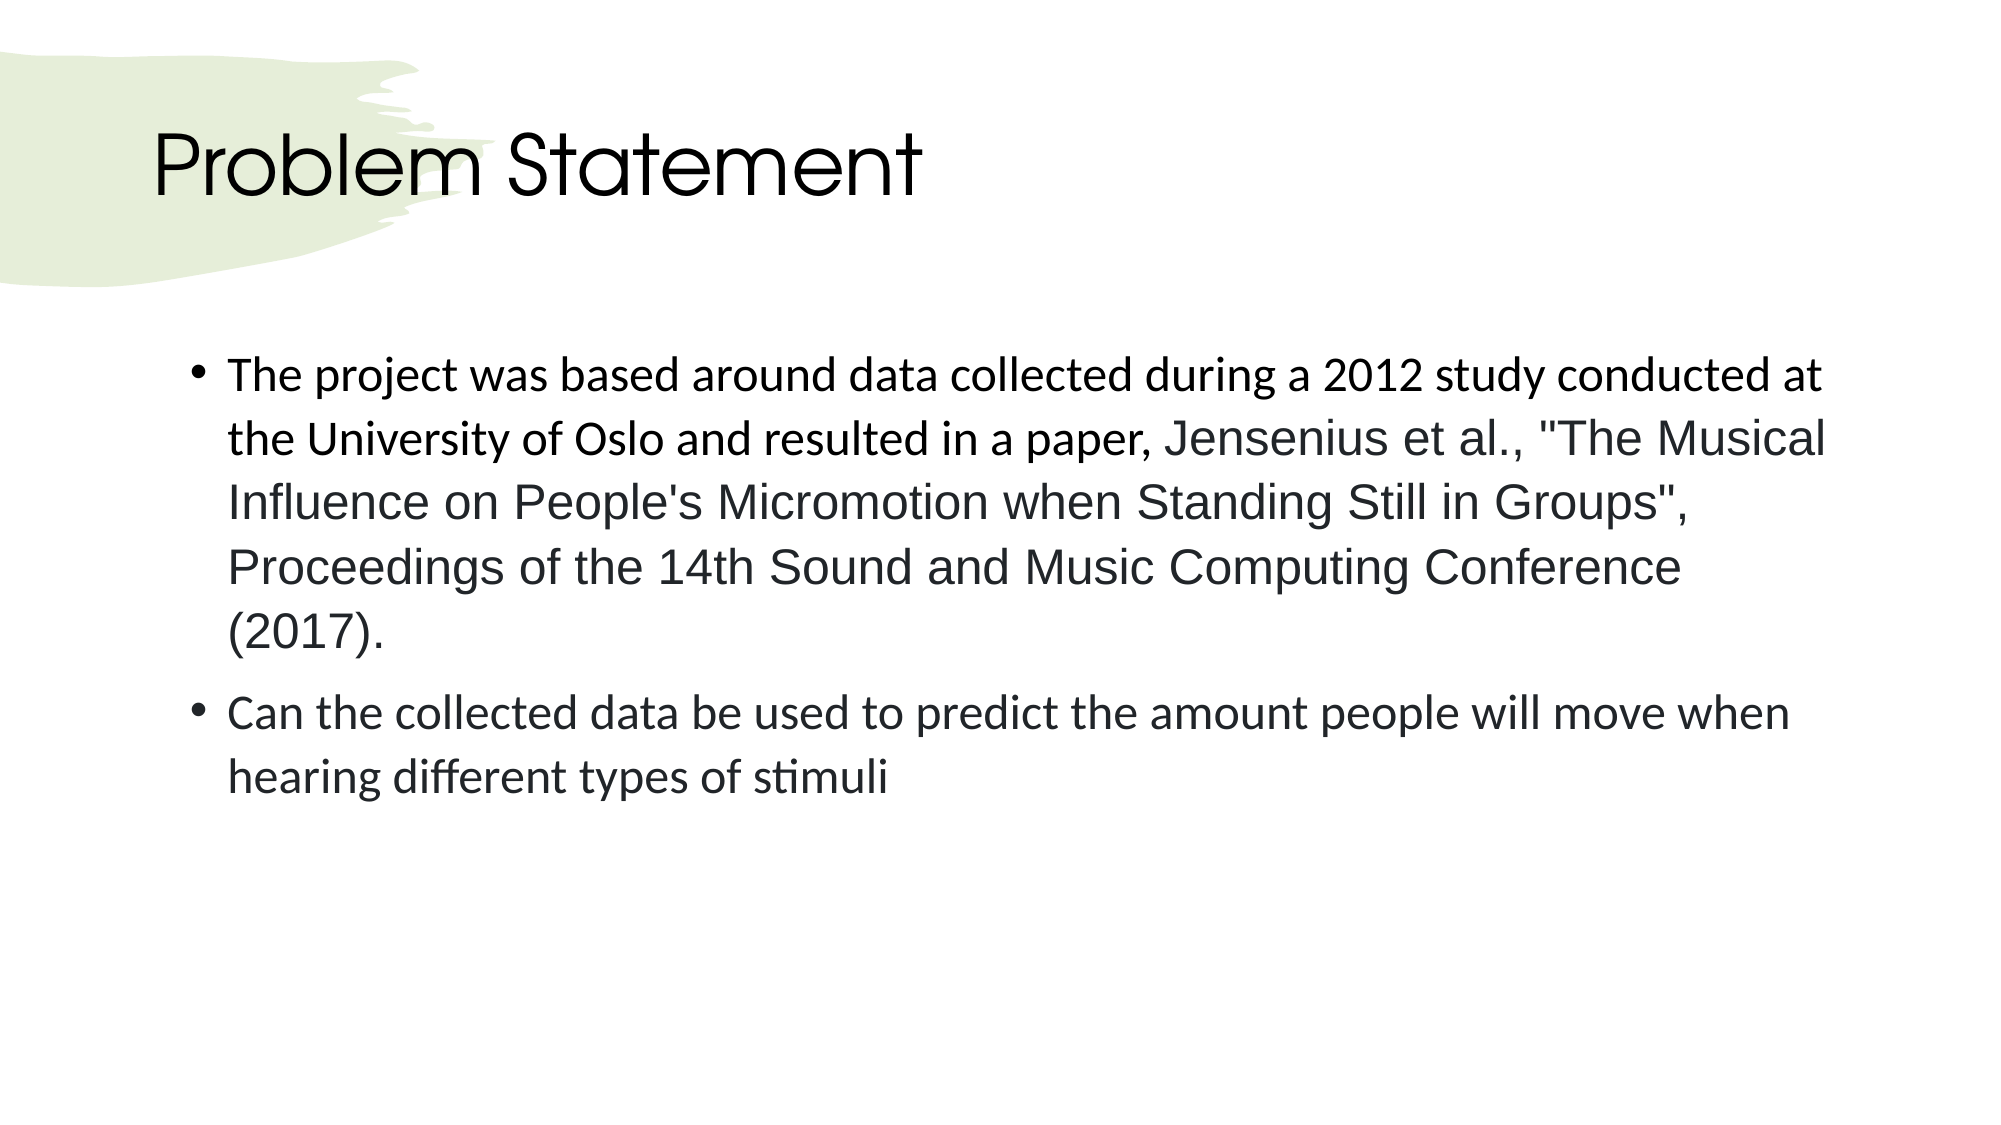

# Problem Statement
The project was based around data collected during a 2012 study conducted at the University of Oslo and resulted in a paper, Jensenius et al., "The Musical Influence on People's Micromotion when Standing Still in Groups", Proceedings of the 14th Sound and Music Computing Conference (2017).
Can the collected data be used to predict the amount people will move when hearing different types of stimuli